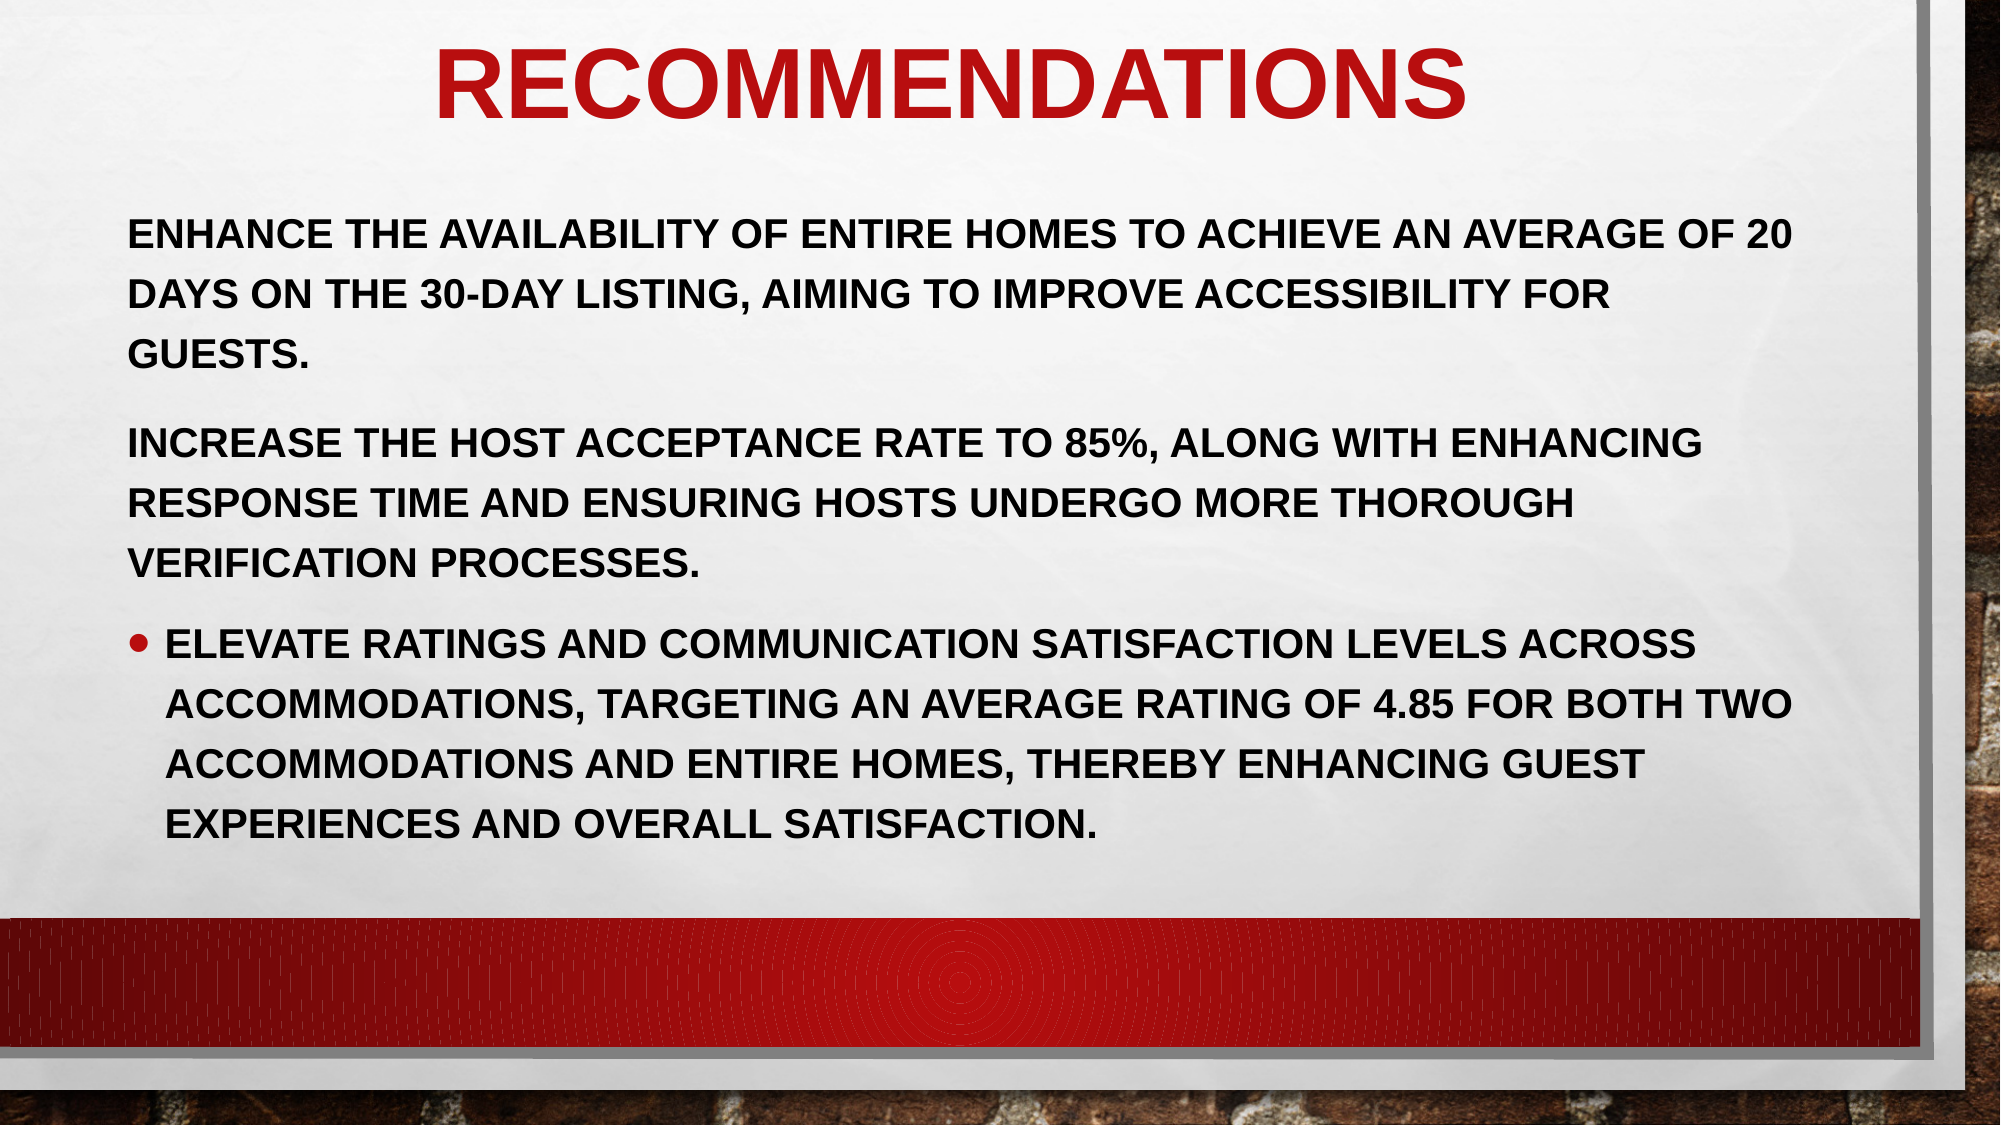

# Recommendations
Enhance the availability of entire homes to achieve an average of 20 days on the 30-day listing, aiming to improve accessibility for guests.
Increase the host acceptance rate to 85%, along with enhancing response time and ensuring hosts undergo more thorough verification processes.
Elevate ratings and communication satisfaction levels across accommodations, targeting an average rating of 4.85 for both two accommodations and entire homes, thereby enhancing guest experiences and overall satisfaction.